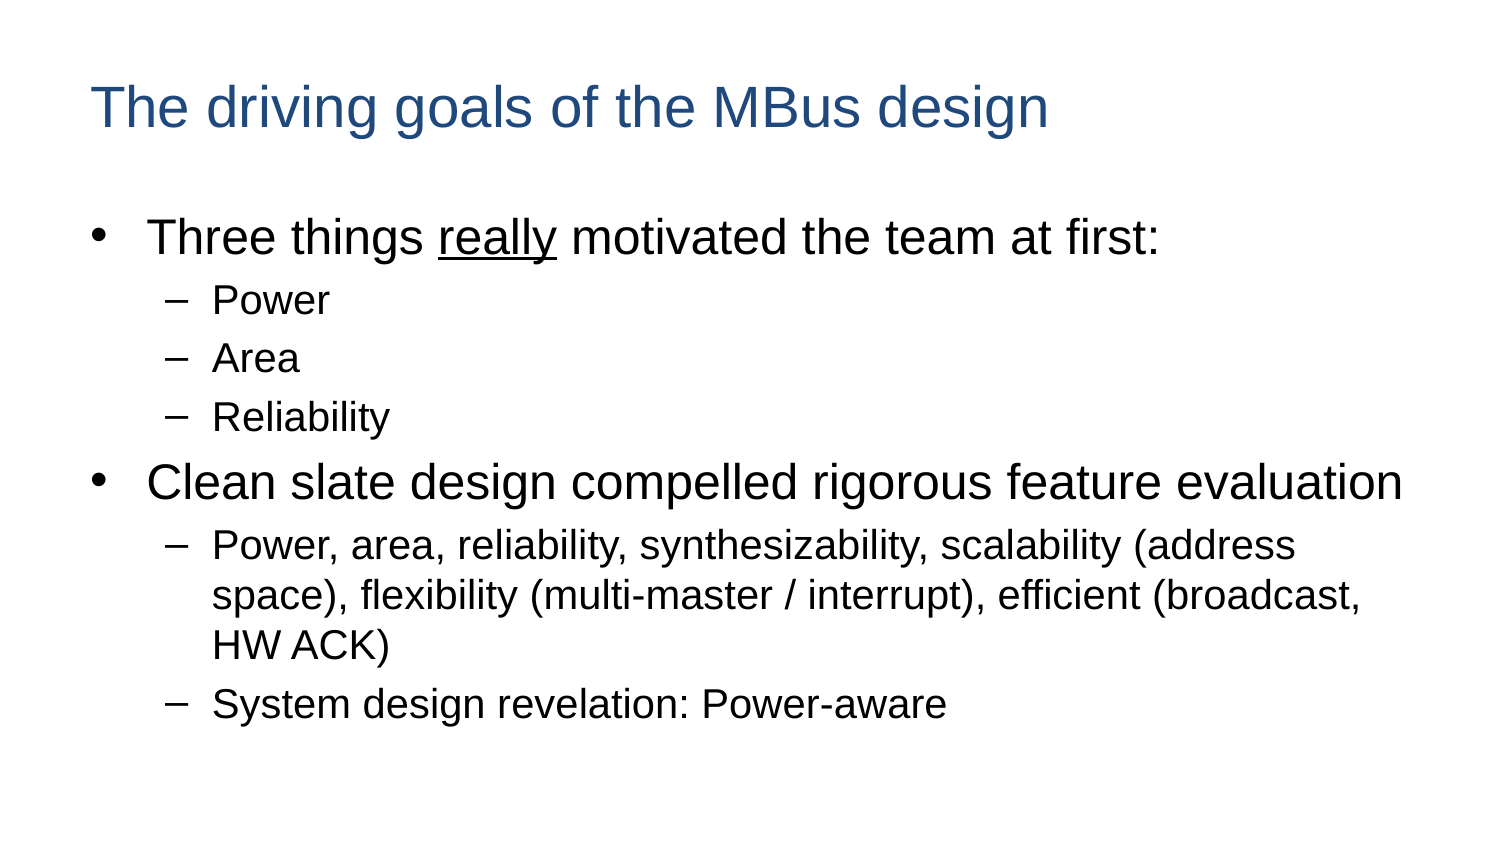

# The driving goals of the MBus design
Three things really motivated the team at first:
Power
Area
Reliability
Clean slate design compelled rigorous feature evaluation
Power, area, reliability, synthesizability, scalability (address space), flexibility (multi-master / interrupt), efficient (broadcast, HW ACK)
System design revelation: Power-aware